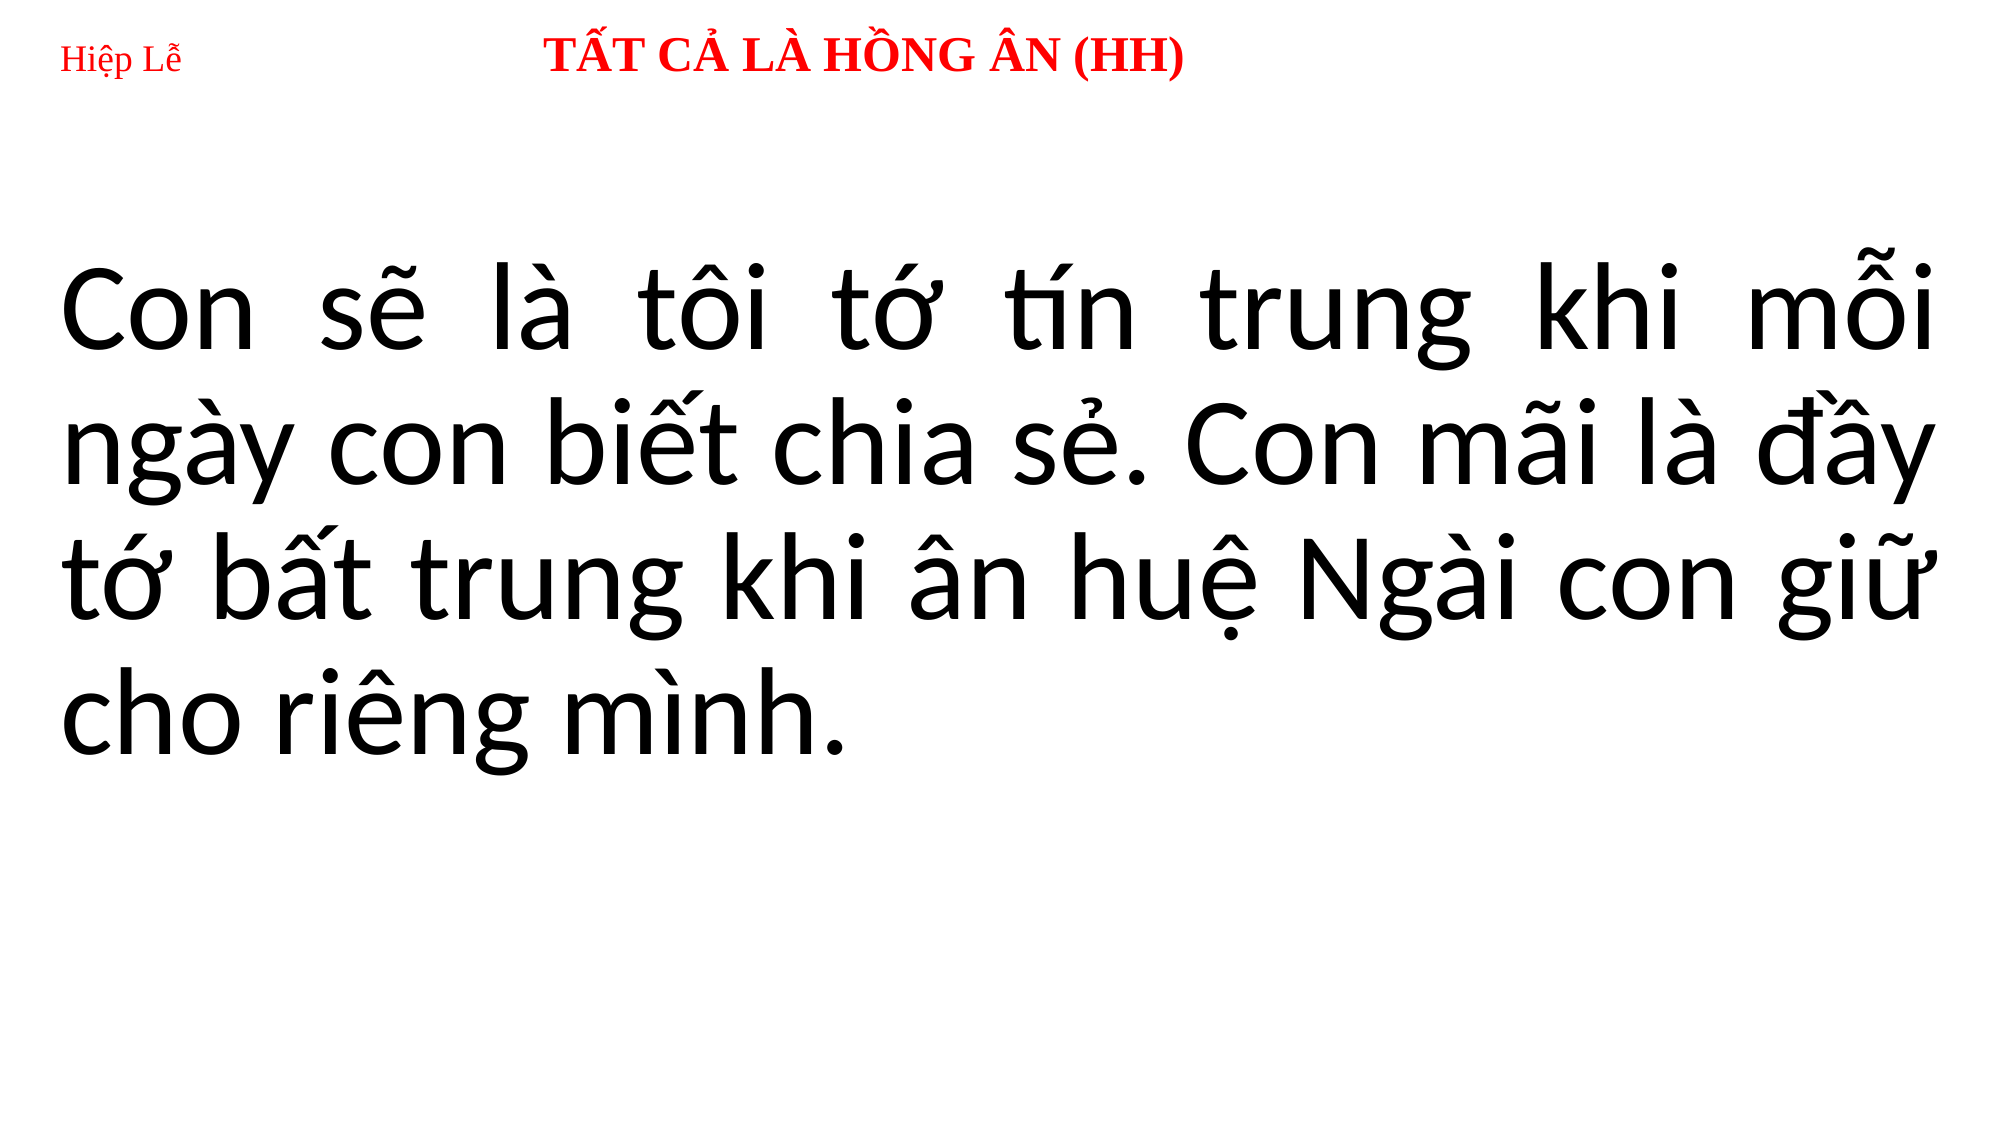

# Hiệp Lễ                                      TẤT CẢ LÀ HỒNG ÂN (HH)
Con sẽ là tôi tớ tín trung khi mỗi ngày con biết chia sẻ. Con mãi là đầy tớ bất trung khi ân huệ Ngài con giữ cho riêng mình.